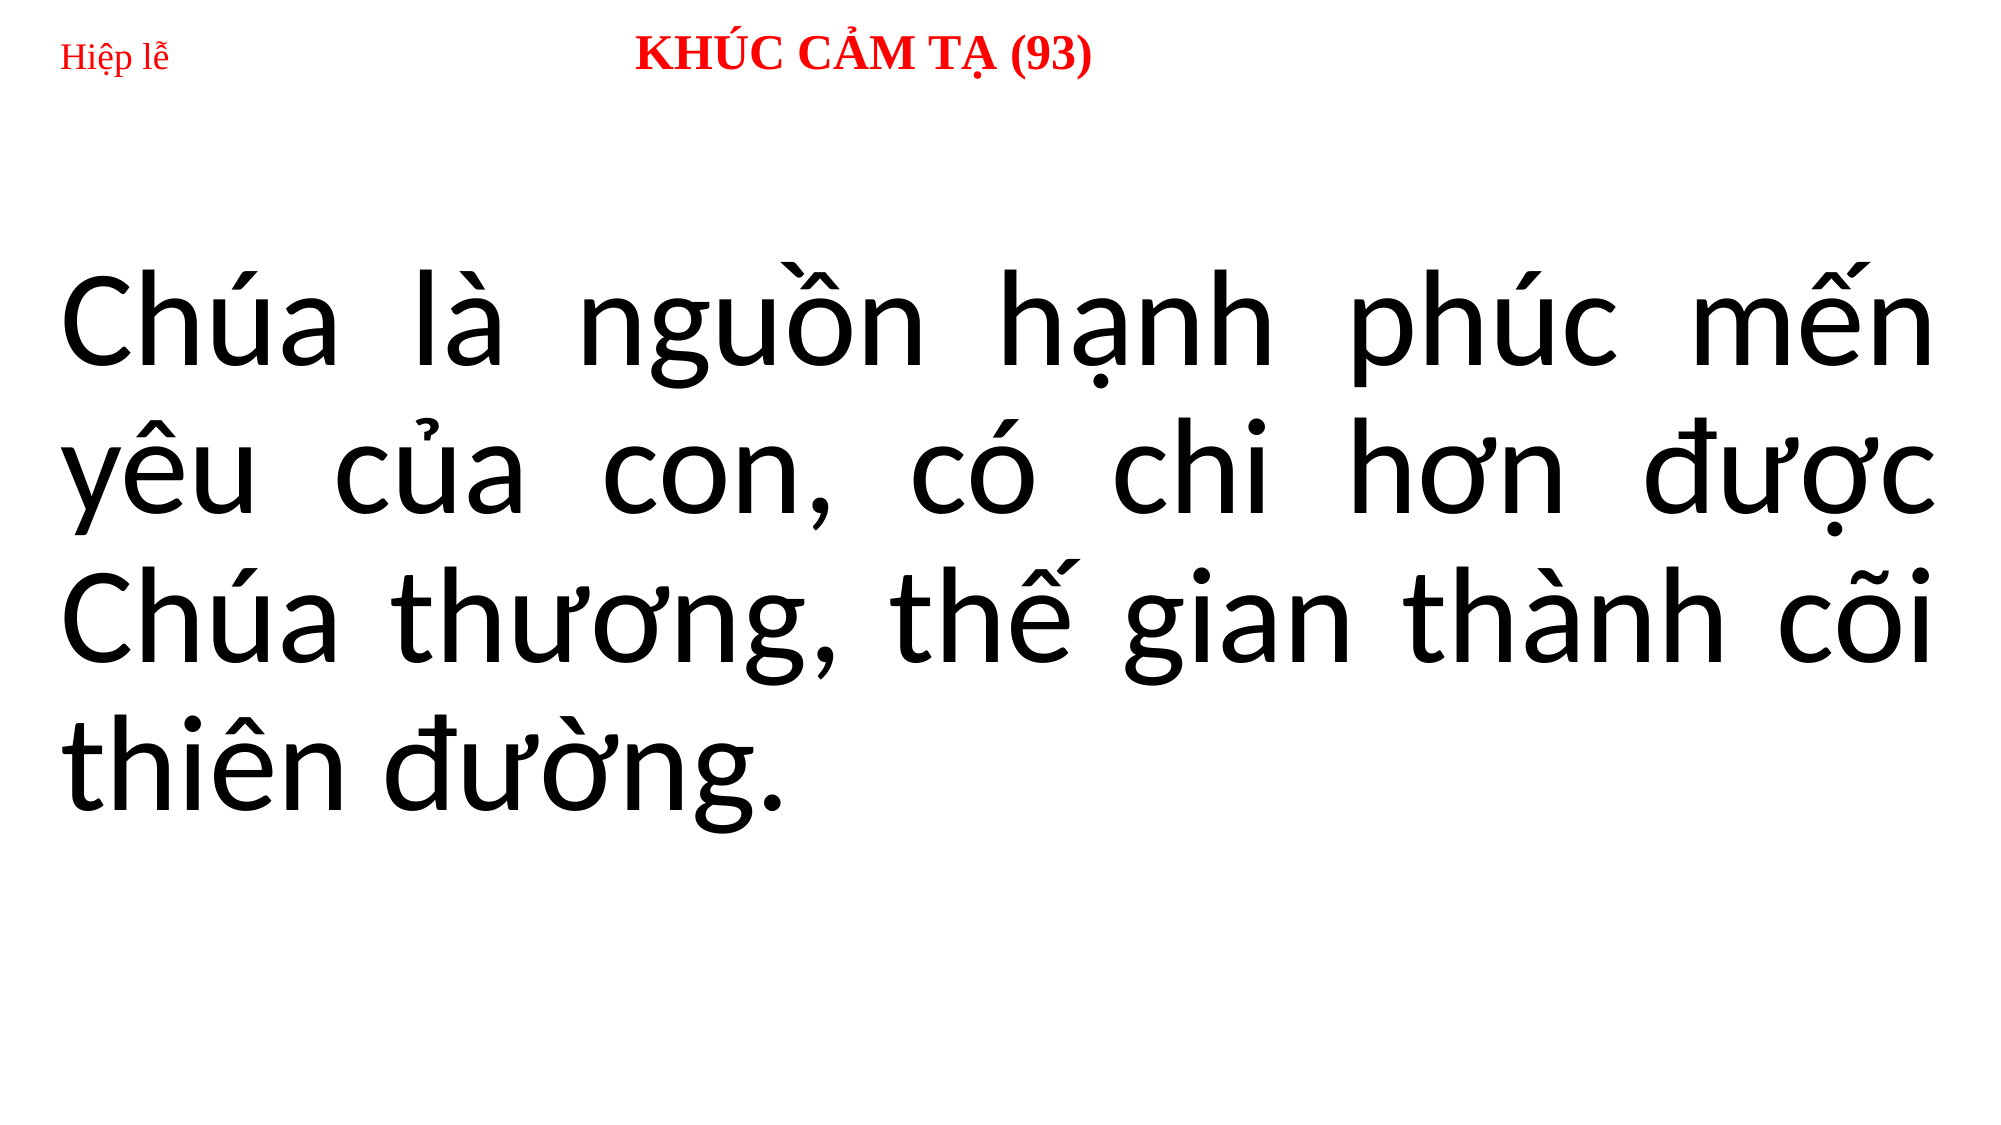

Hiệp lễ                                                 KHÚC CẢM TẠ (93)
Chúa là nguồn hạnh phúc mến yêu của con, có chi hơn được Chúa thương, thế gian thành cõi thiên đường.